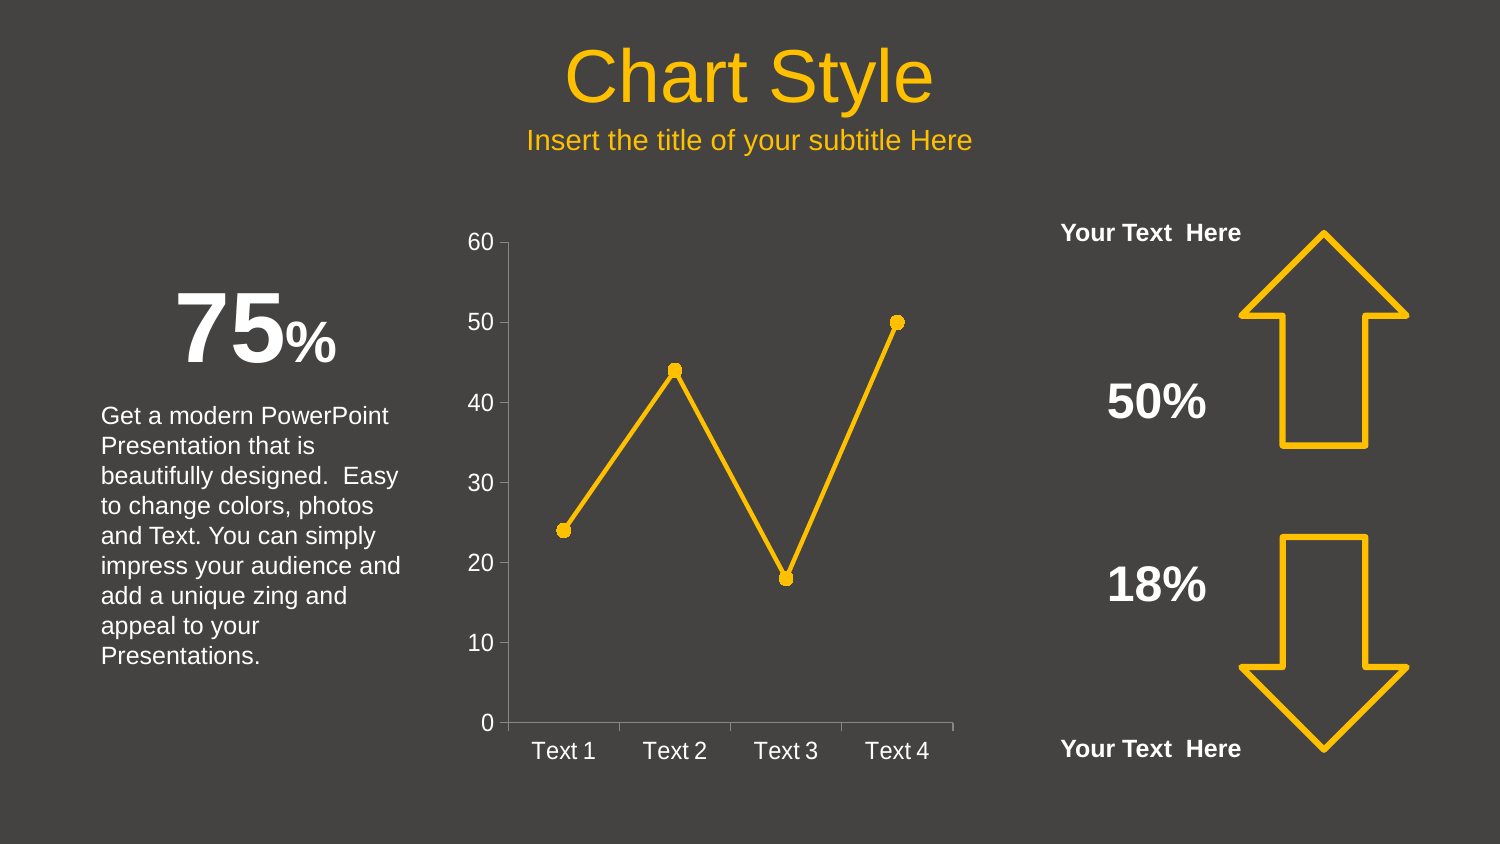

Chart Style
Insert the title of your subtitle Here
Your Text  Here

### Chart

| Category | Series 1 |
|---|---|
| Text 1 | 24.0 |
| Text 2 | 44.0 |
| Text 3 | 18.0 |
| Text 4 | 50.0 |
75%
50%
Get a modern PowerPoint  Presentation that is beautifully designed.  Easy to change colors, photos and Text. You can simply impress your audience and add a unique zing and appeal to your Presentations.

18%
Your Text  Here